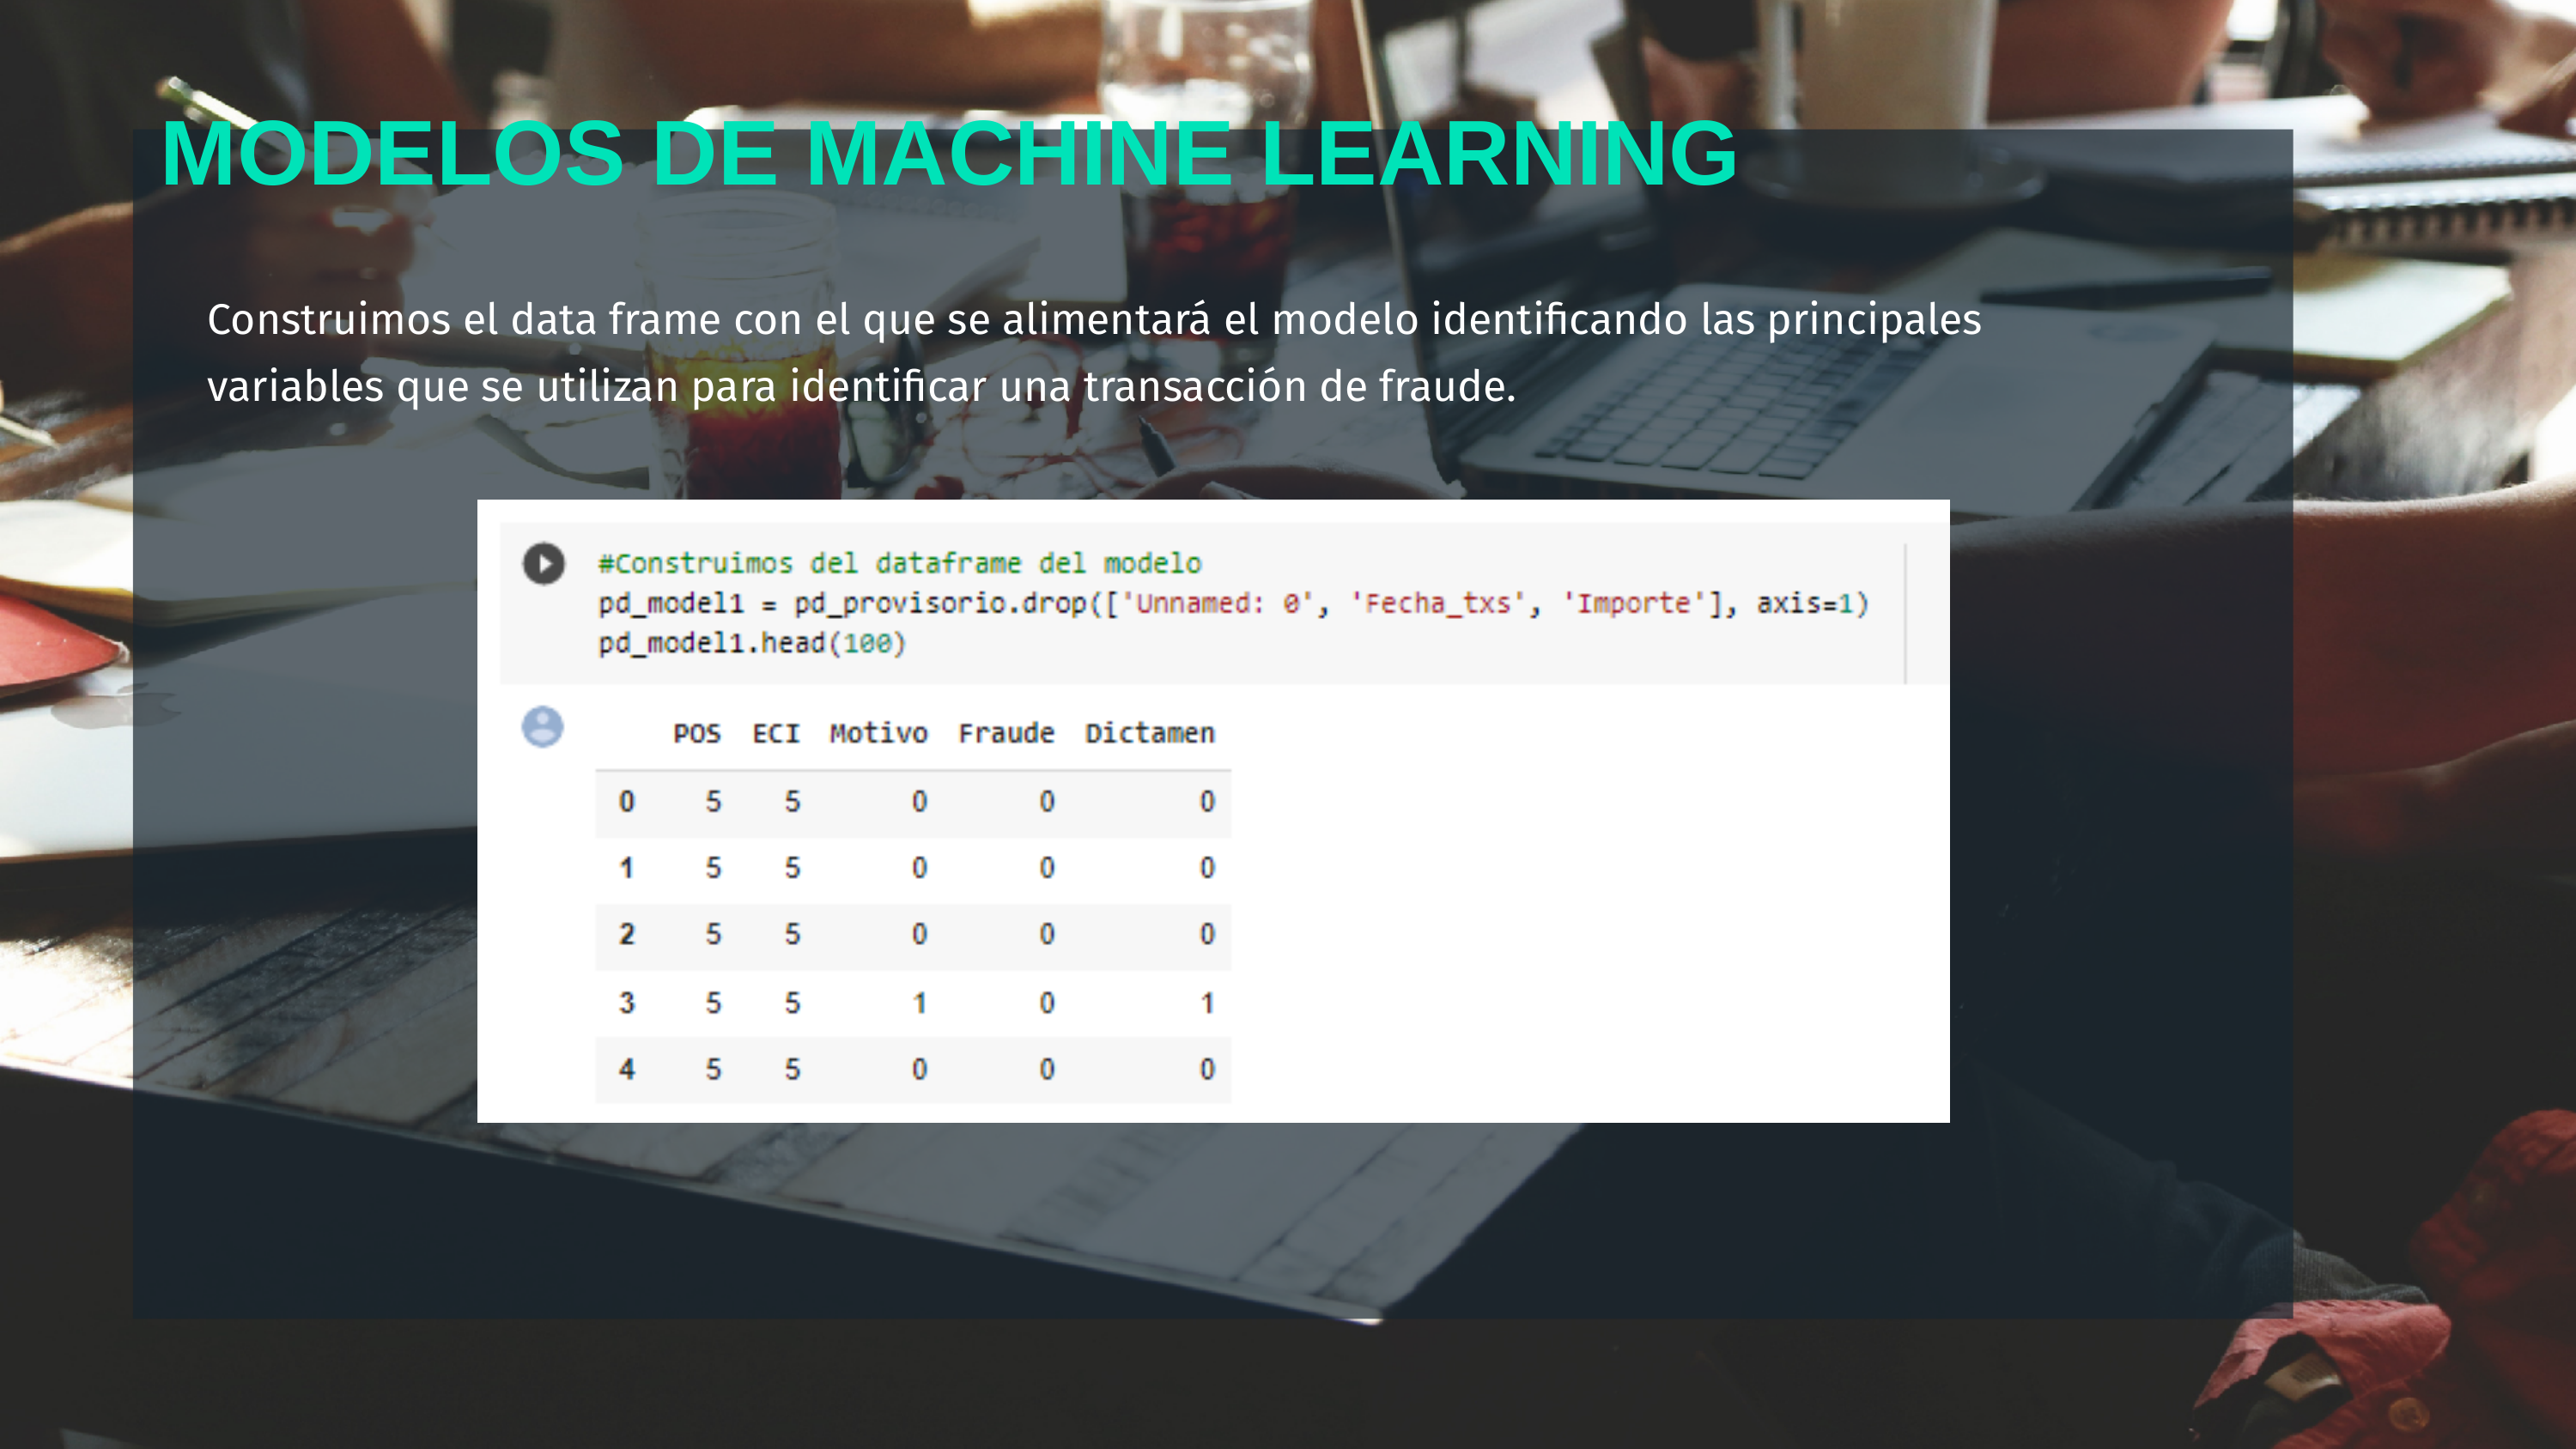

MODELOS DE MACHINE LEARNING
Construimos el data frame con el que se alimentará el modelo identificando las principales  variables que se utilizan para identificar una transacción de fraude.